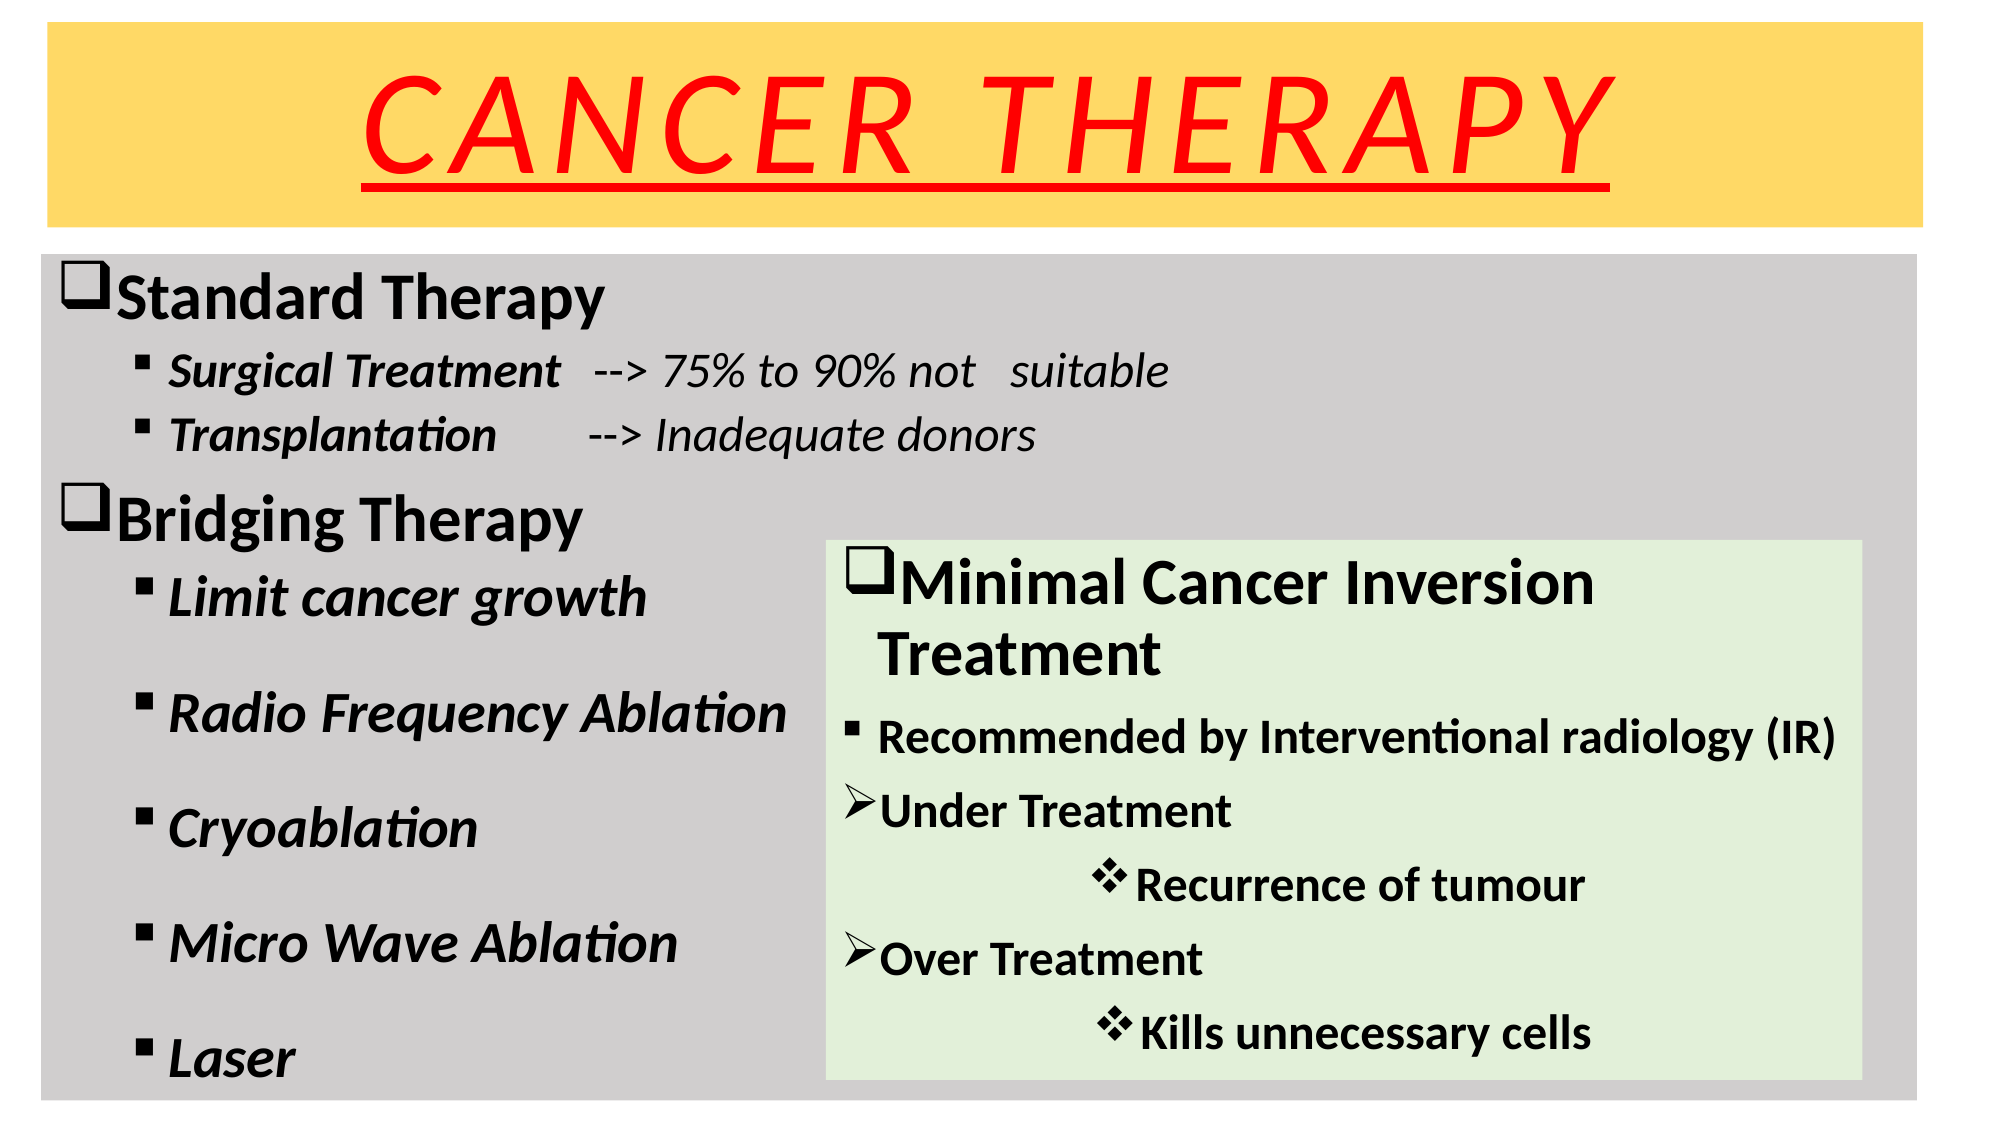

# CANCER THERAPY
Standard Therapy
Surgical Treatment   --> 75% to 90% not   suitable
Transplantation        --> Inadequate donors
Bridging Therapy
Limit cancer growth
Radio Frequency Ablation
Cryoablation
Micro Wave Ablation
Laser

Minimal Cancer Inversion Treatment
Recommended by Interventional radiology (IR)
Under Treatment
Recurrence of tumour
Over Treatment
Kills unnecessary cells